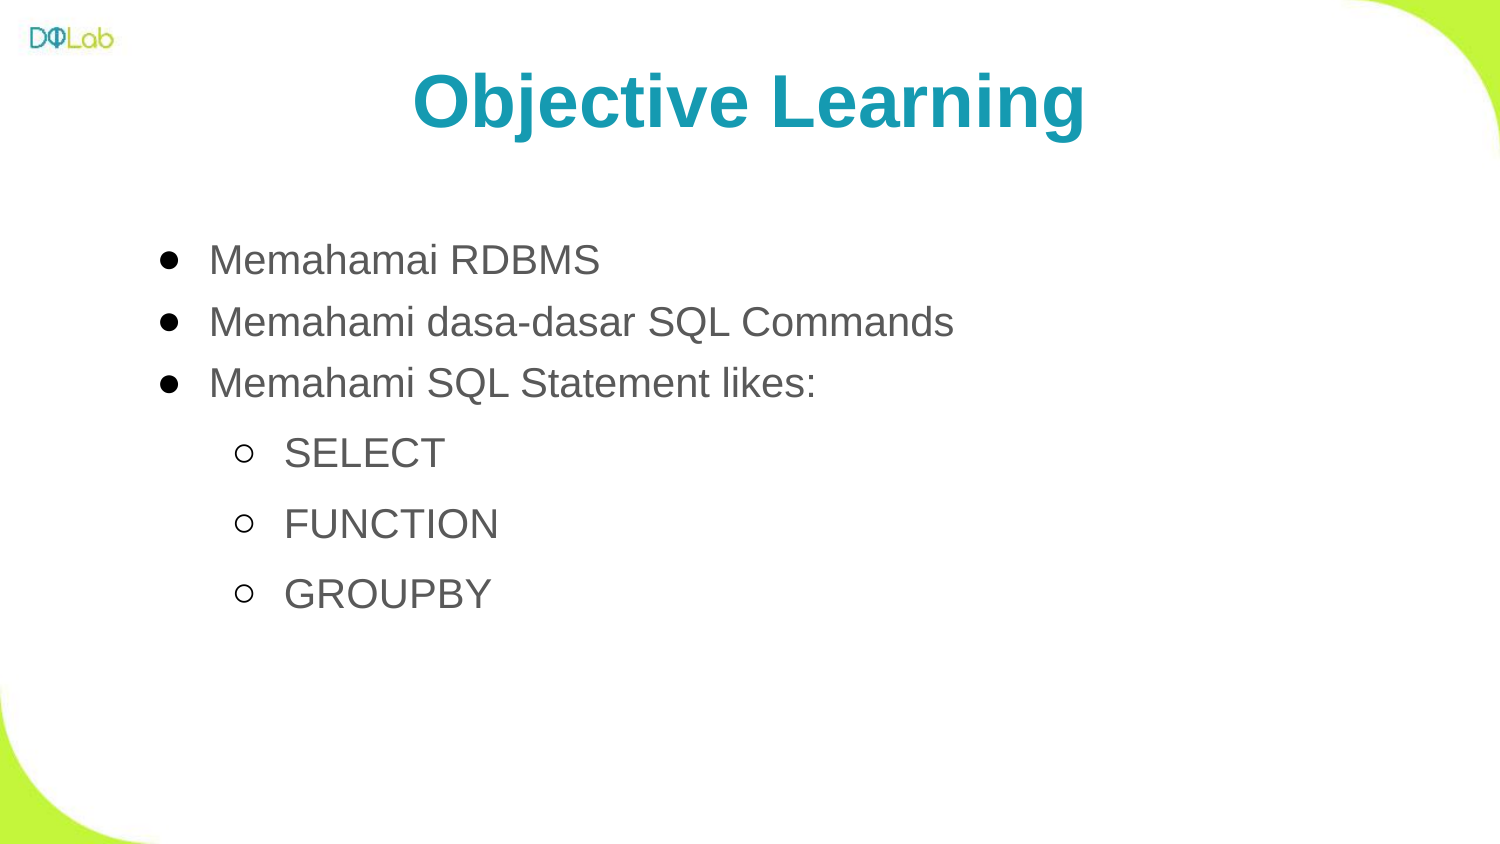

Objective Learning
Memahamai RDBMS
Memahami dasa-dasar SQL Commands
Memahami SQL Statement likes:
SELECT
FUNCTION
GROUPBY